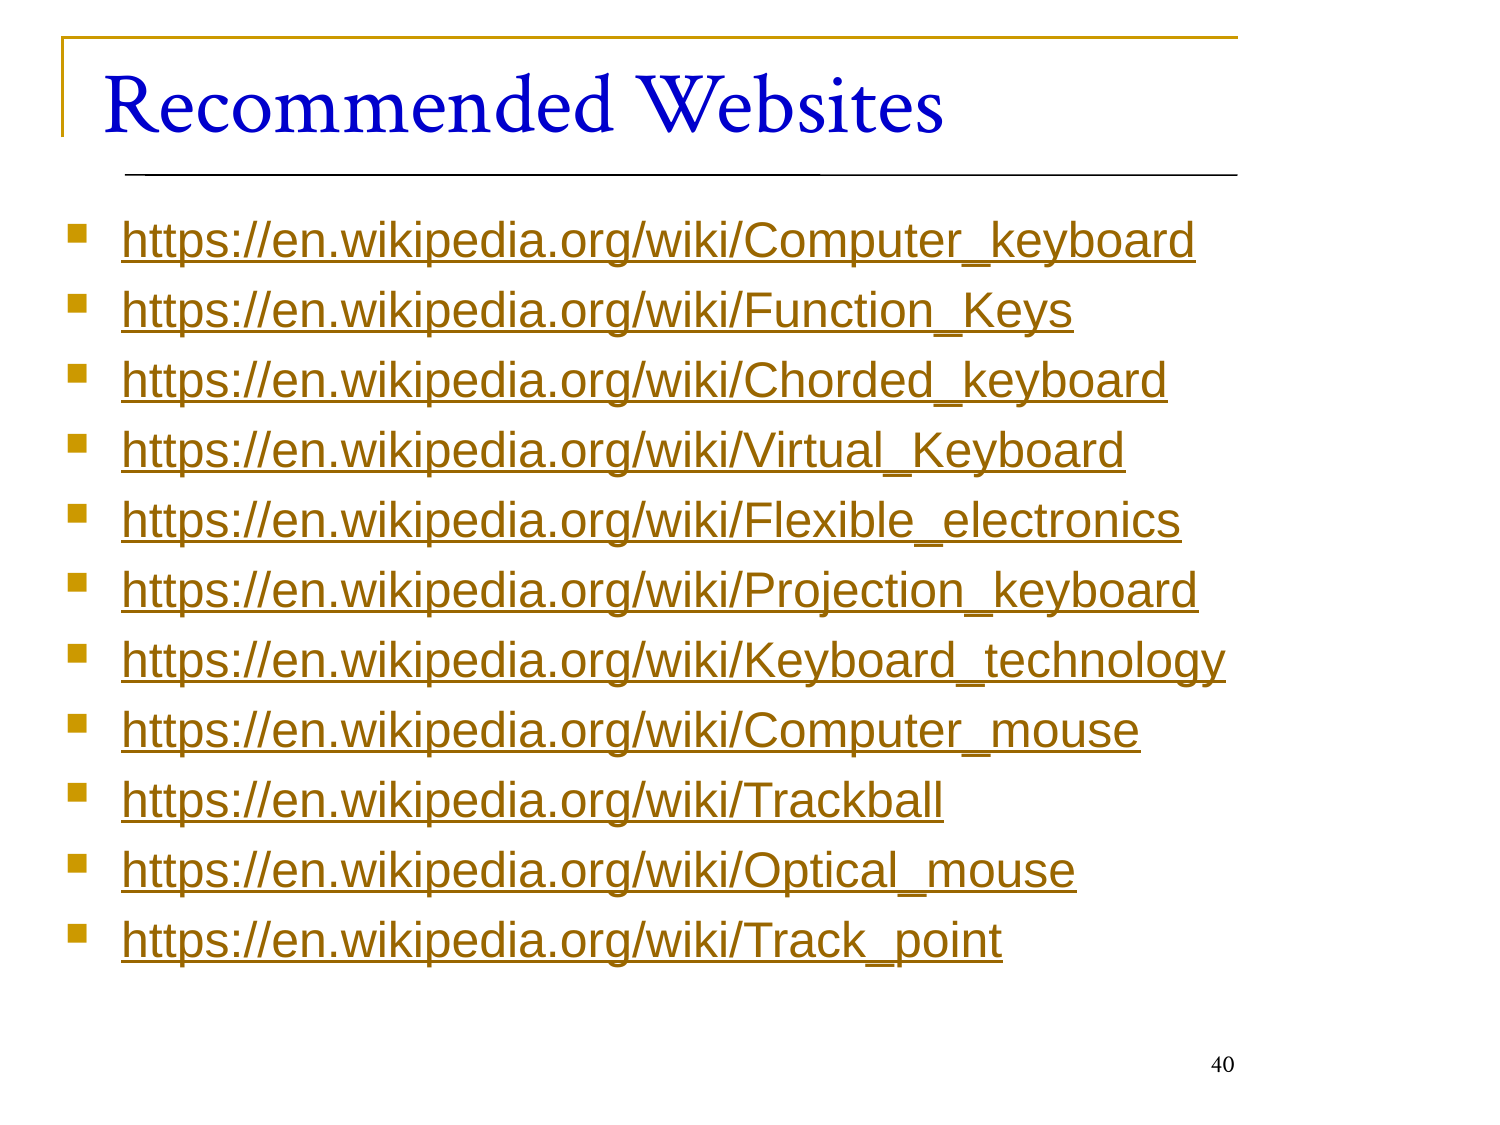

# Recommended Websites
https://en.wikipedia.org/wiki/Computer_keyboard
https://en.wikipedia.org/wiki/Function_Keys
https://en.wikipedia.org/wiki/Chorded_keyboard
https://en.wikipedia.org/wiki/Virtual_Keyboard
https://en.wikipedia.org/wiki/Flexible_electronics
https://en.wikipedia.org/wiki/Projection_keyboard
https://en.wikipedia.org/wiki/Keyboard_technology
https://en.wikipedia.org/wiki/Computer_mouse
https://en.wikipedia.org/wiki/Trackball
https://en.wikipedia.org/wiki/Optical_mouse
https://en.wikipedia.org/wiki/Track_point

40